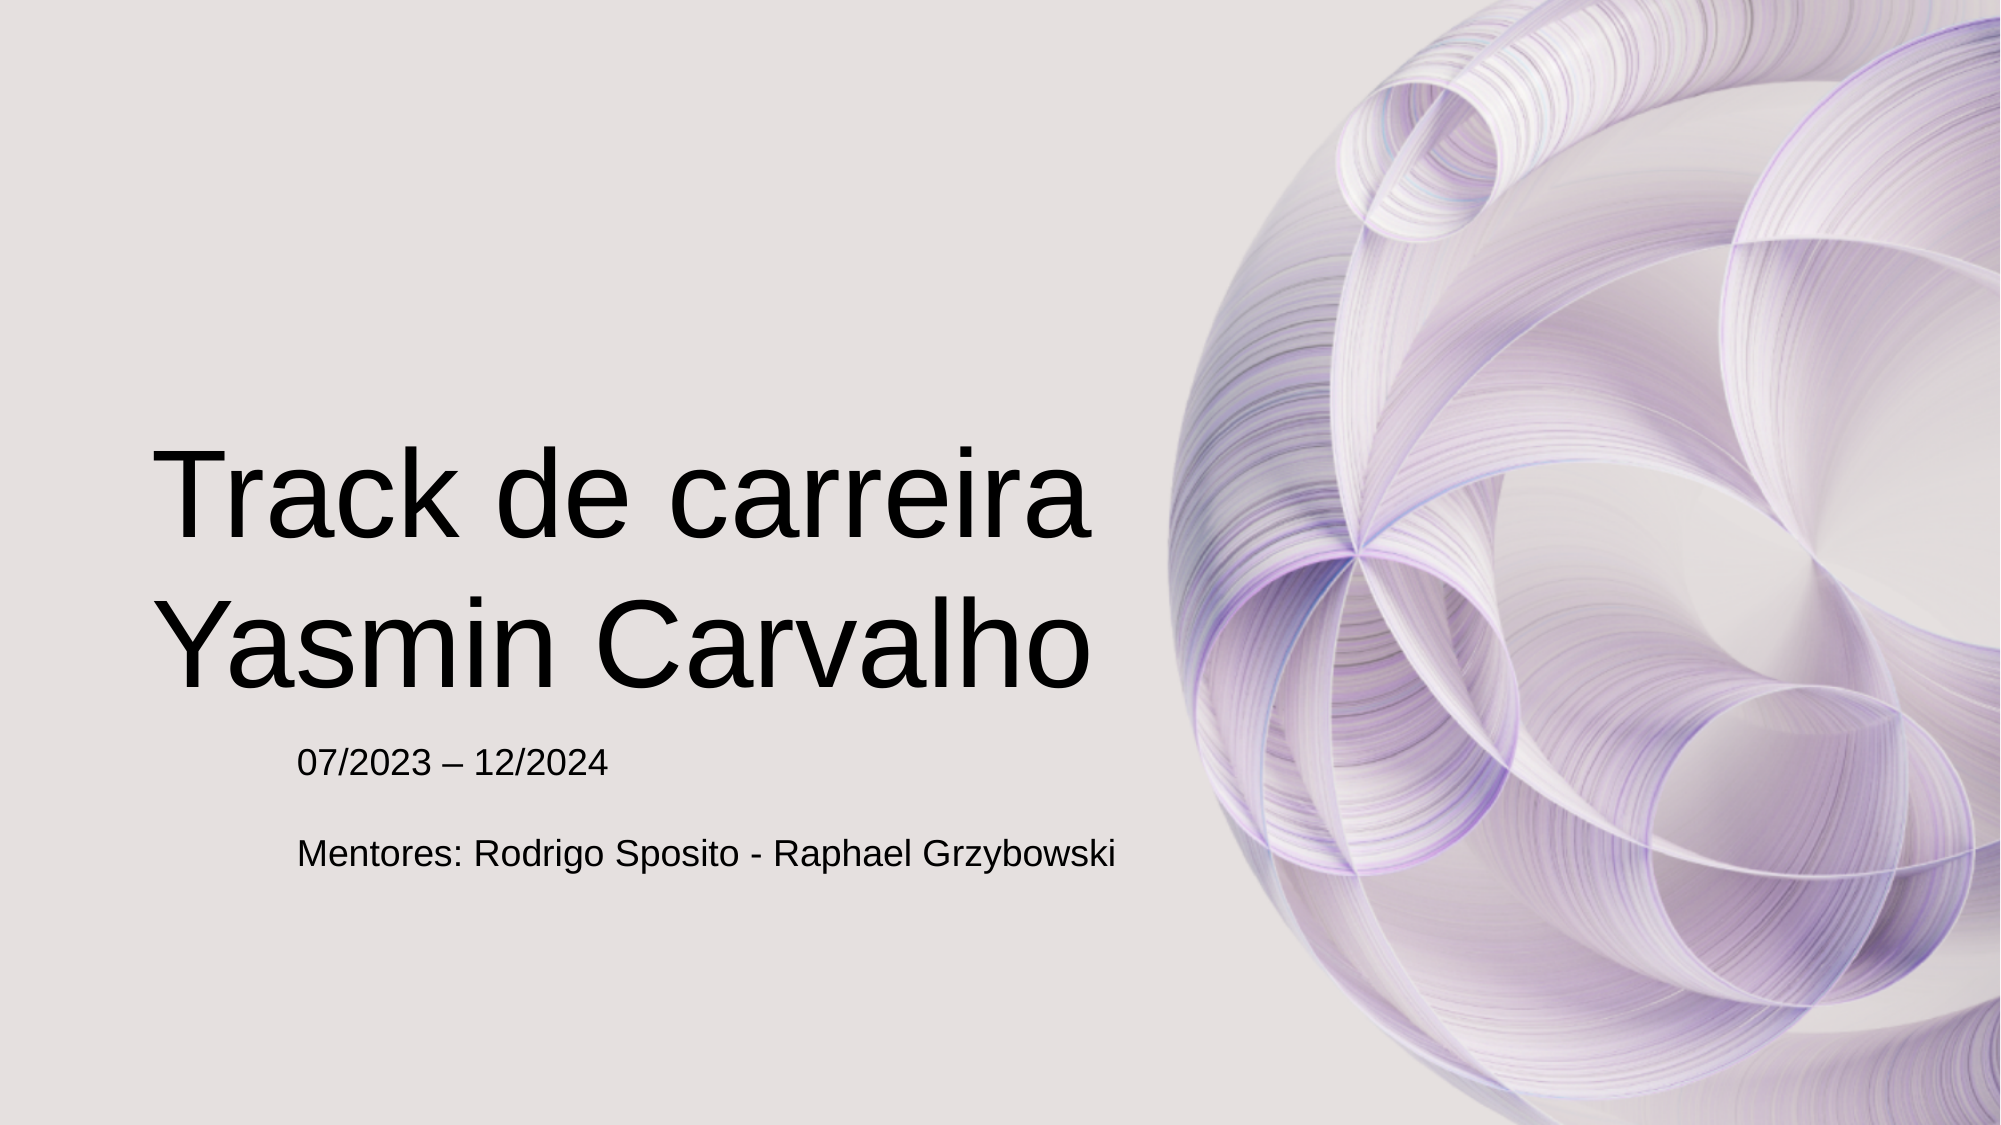

Track de carreira Yasmin Carvalho
07/2023 – 12/2024
Mentores: Rodrigo Sposito - Raphael Grzybowski